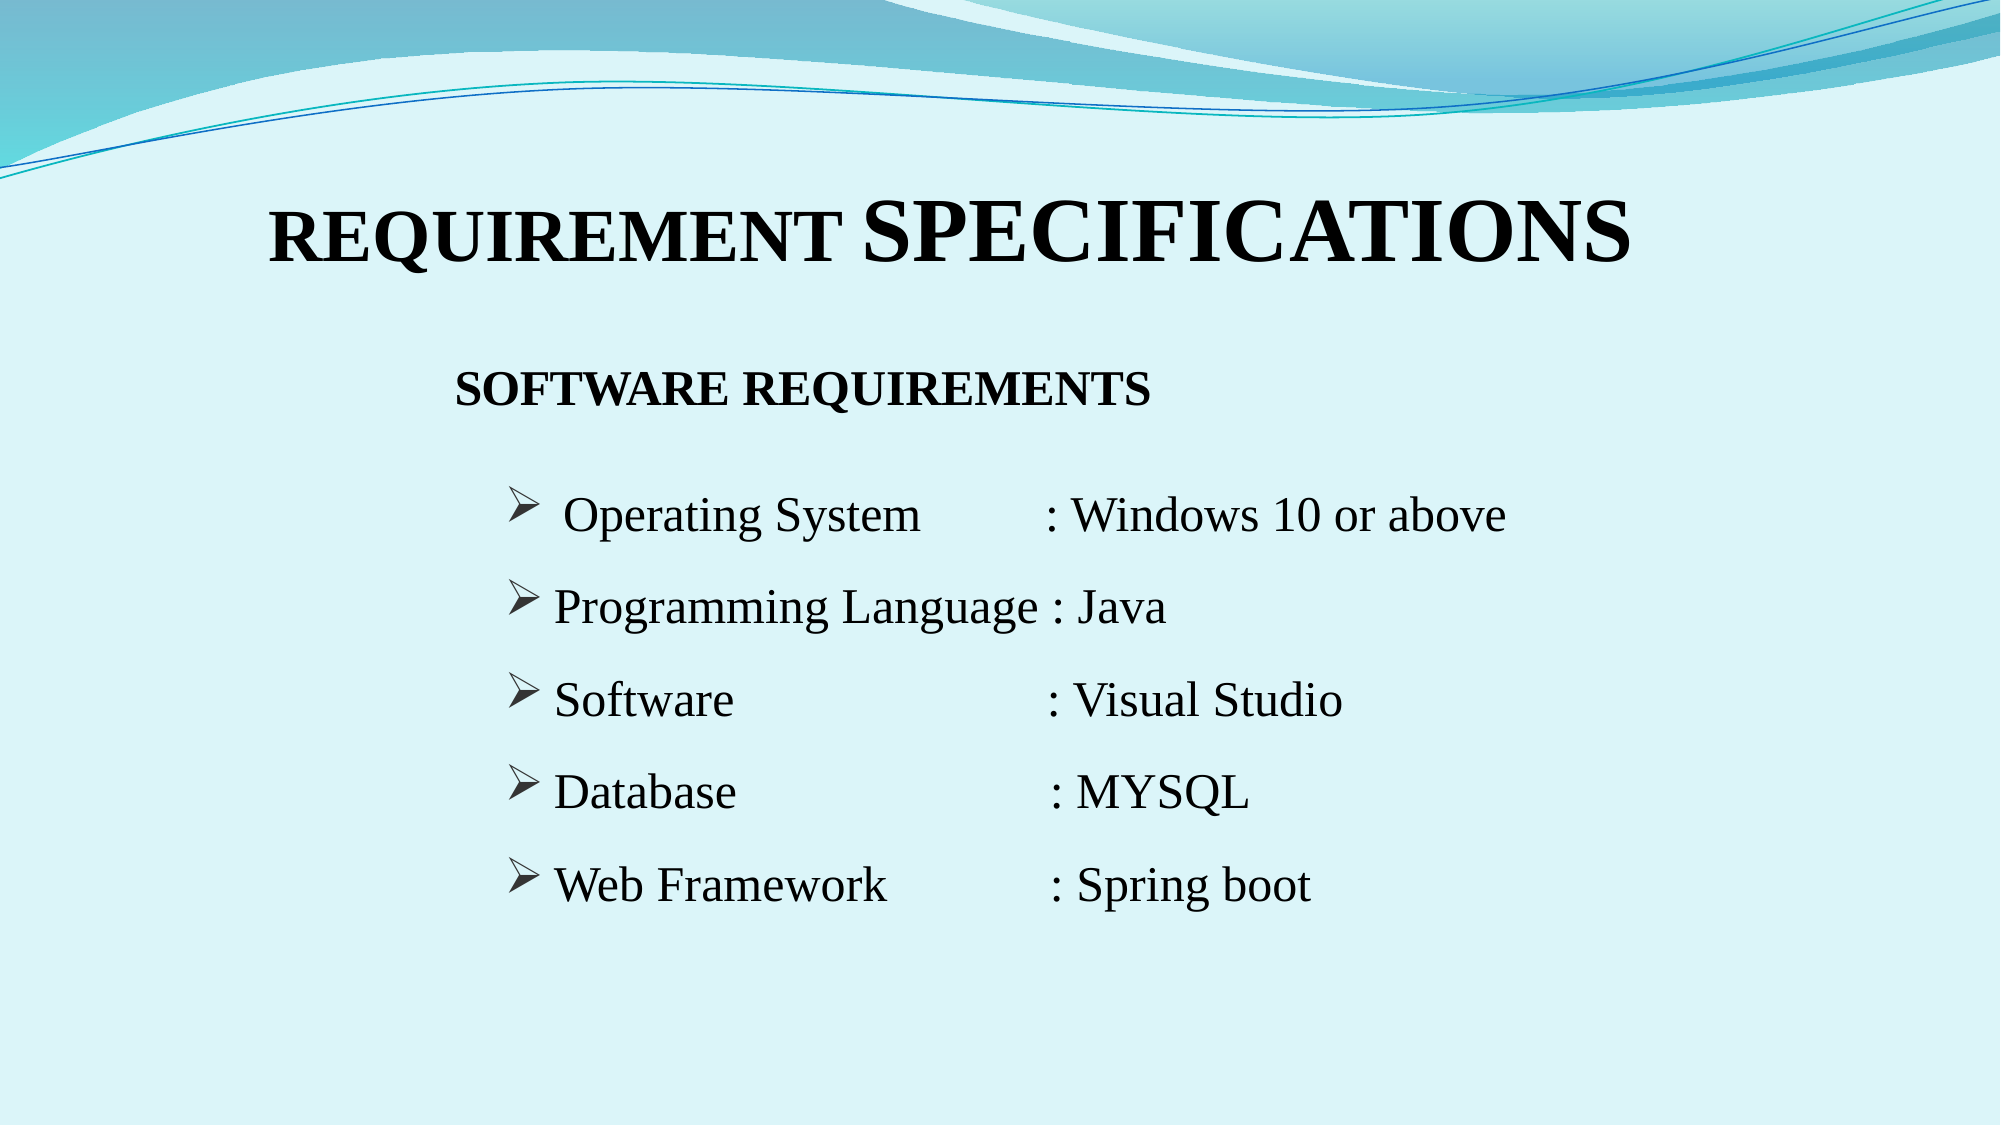

REQUIREMENT SPECIFICATIONS
SOFTWARE REQUIREMENTS

Operating System          : Windows 10 or above
Programming Language : Java
Software                         : Visual Studio
Database                         : MYSQL
Web Framework             : Spring boot